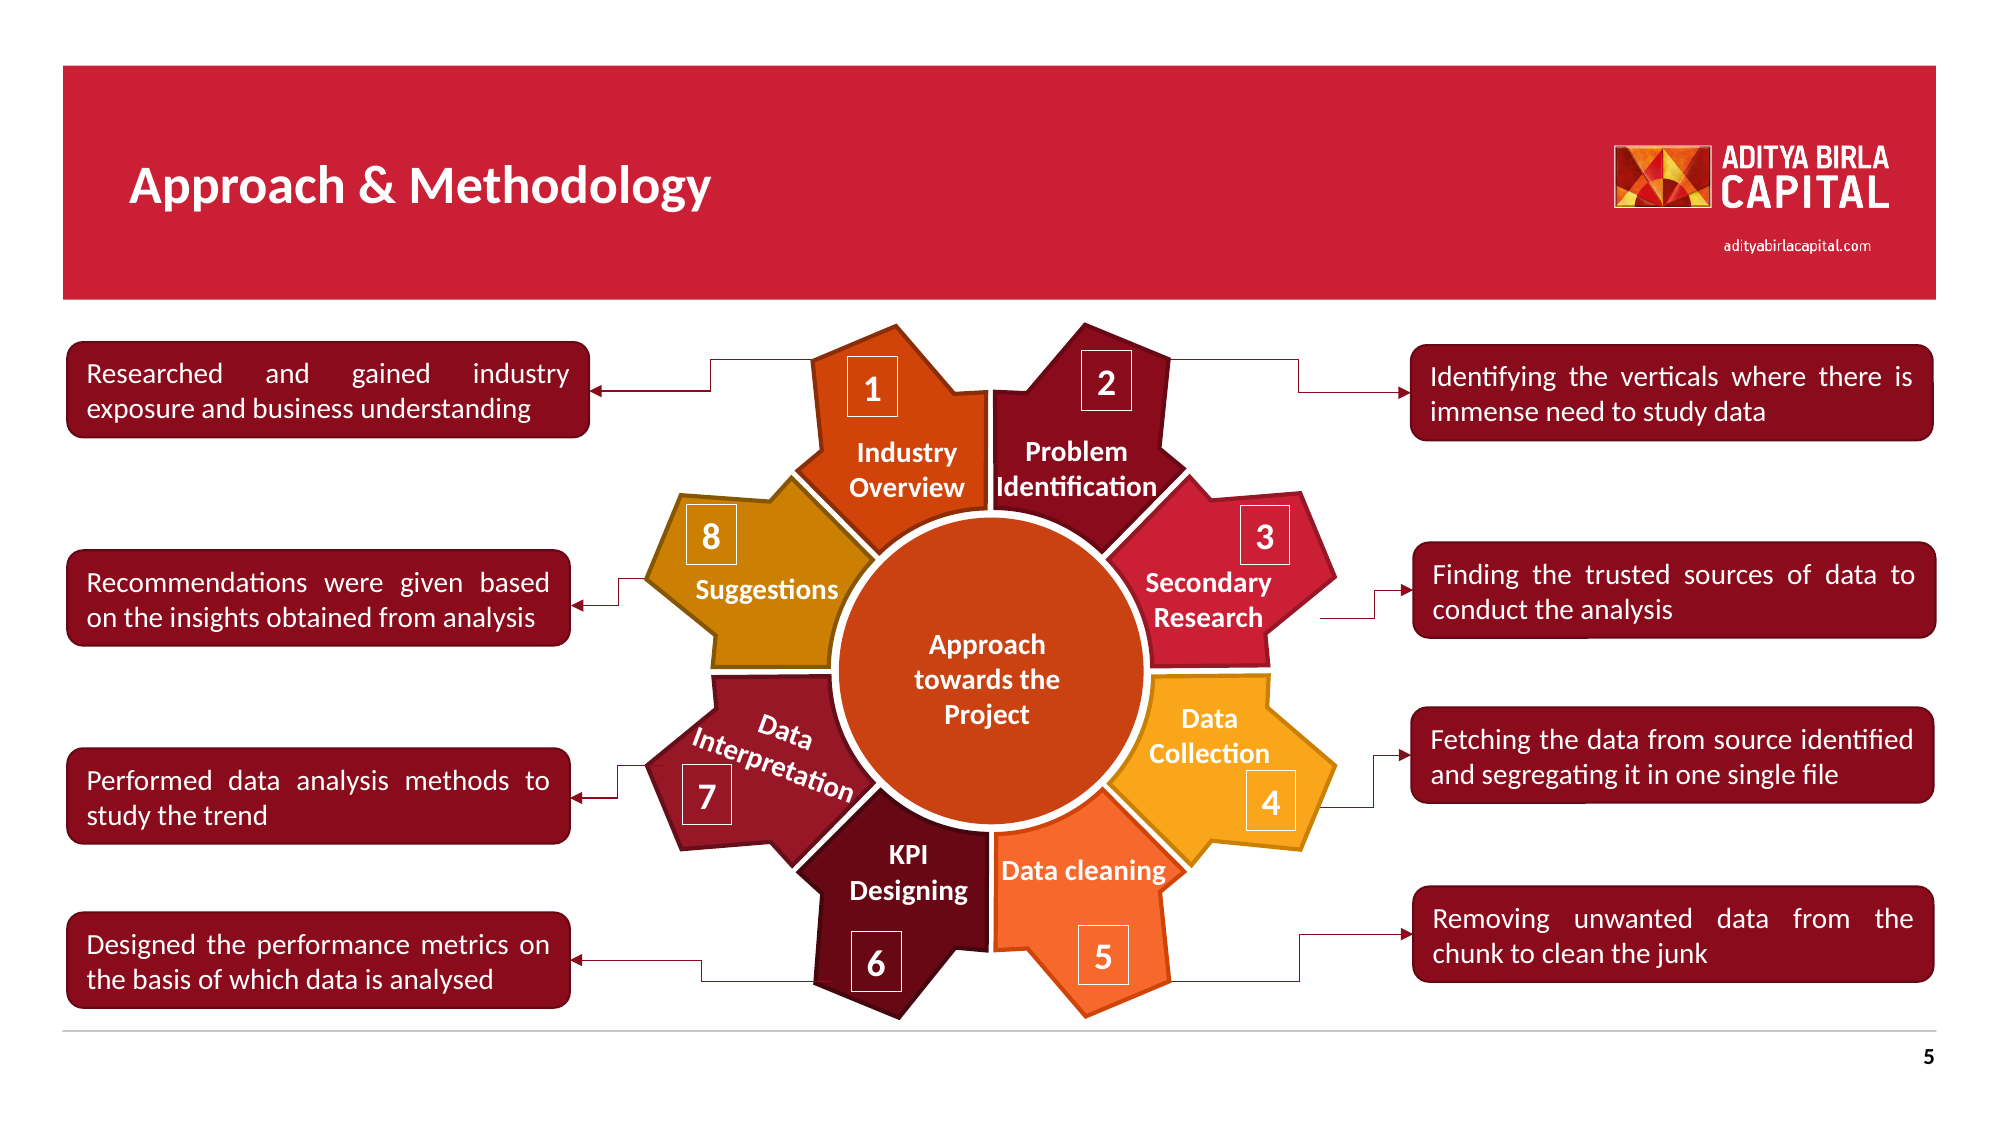

# Approach & Methodology

Problem
Identification
Industry
Overview

Secondary Research
Suggestions

Data Collection
Data Interpretation

KPI Designing
Data cleaning

Approach towards the Project
2
1
8
3
7
4
5
6
Researched and gained industry exposure and business understanding
Identifying the verticals where there is immense need to study data
Finding the trusted sources of data to conduct the analysis
Recommendations were given based on the insights obtained from analysis
Fetching the data from source identified and segregating it in one single file
Performed data analysis methods to study the trend
Removing unwanted data from the chunk to clean the junk
Designed the performance metrics on the basis of which data is analysed
5